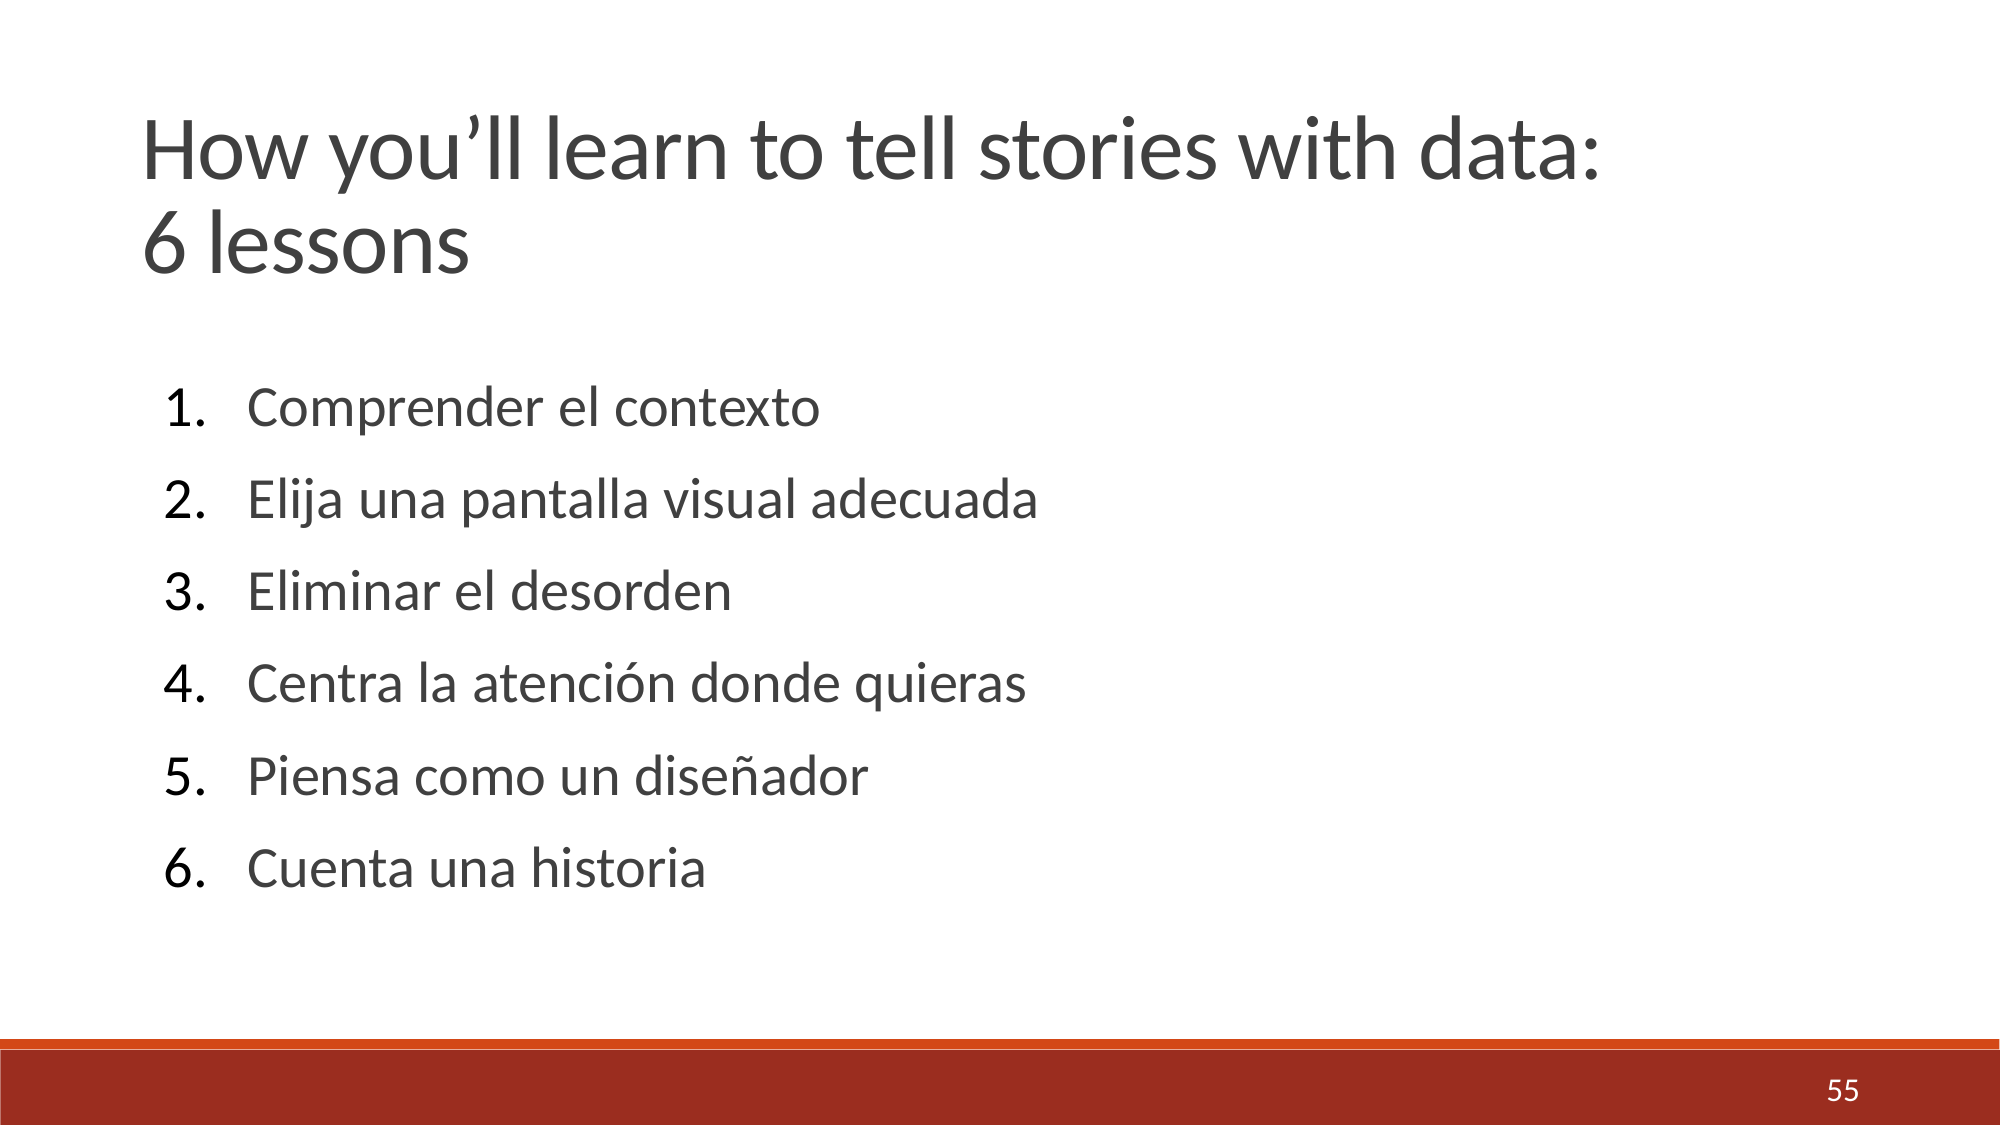

How you’ll learn to tell stories with data:
6 lessons
Comprender el contexto
Elija una pantalla visual adecuada
Eliminar el desorden
Centra la atención donde quieras
Piensa como un diseñador
Cuenta una historia
55